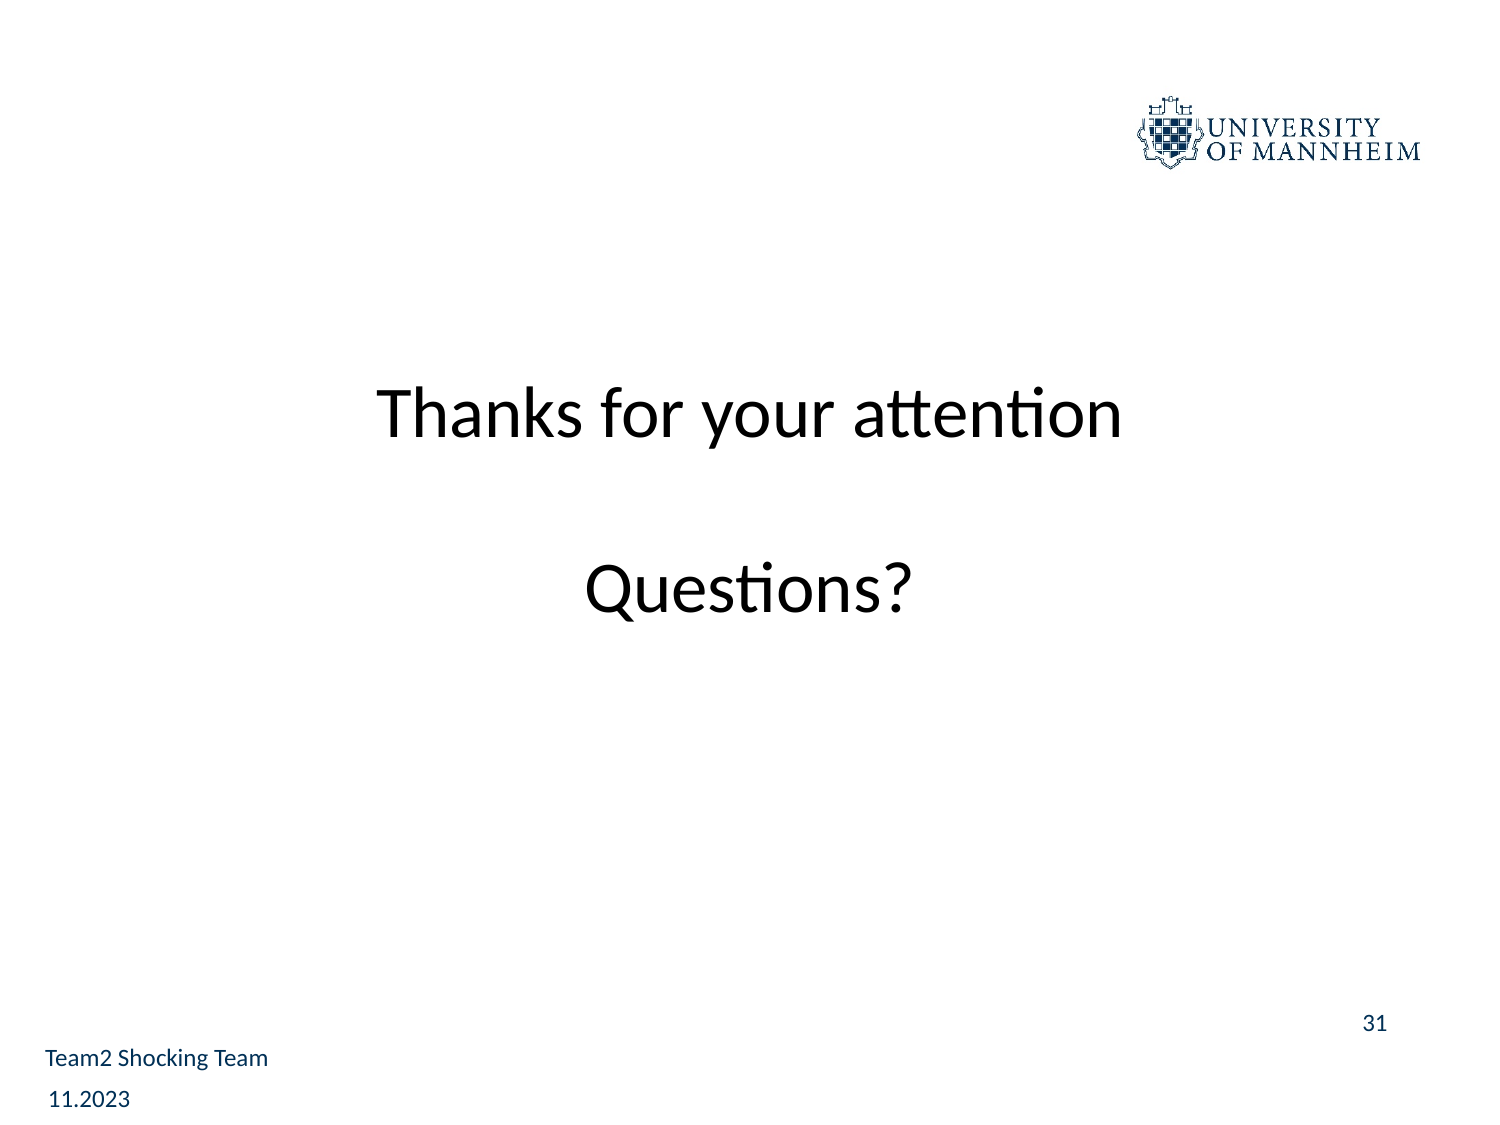

Thanks for your attention

Questions?
31
Team2 Shocking Team
11.2023